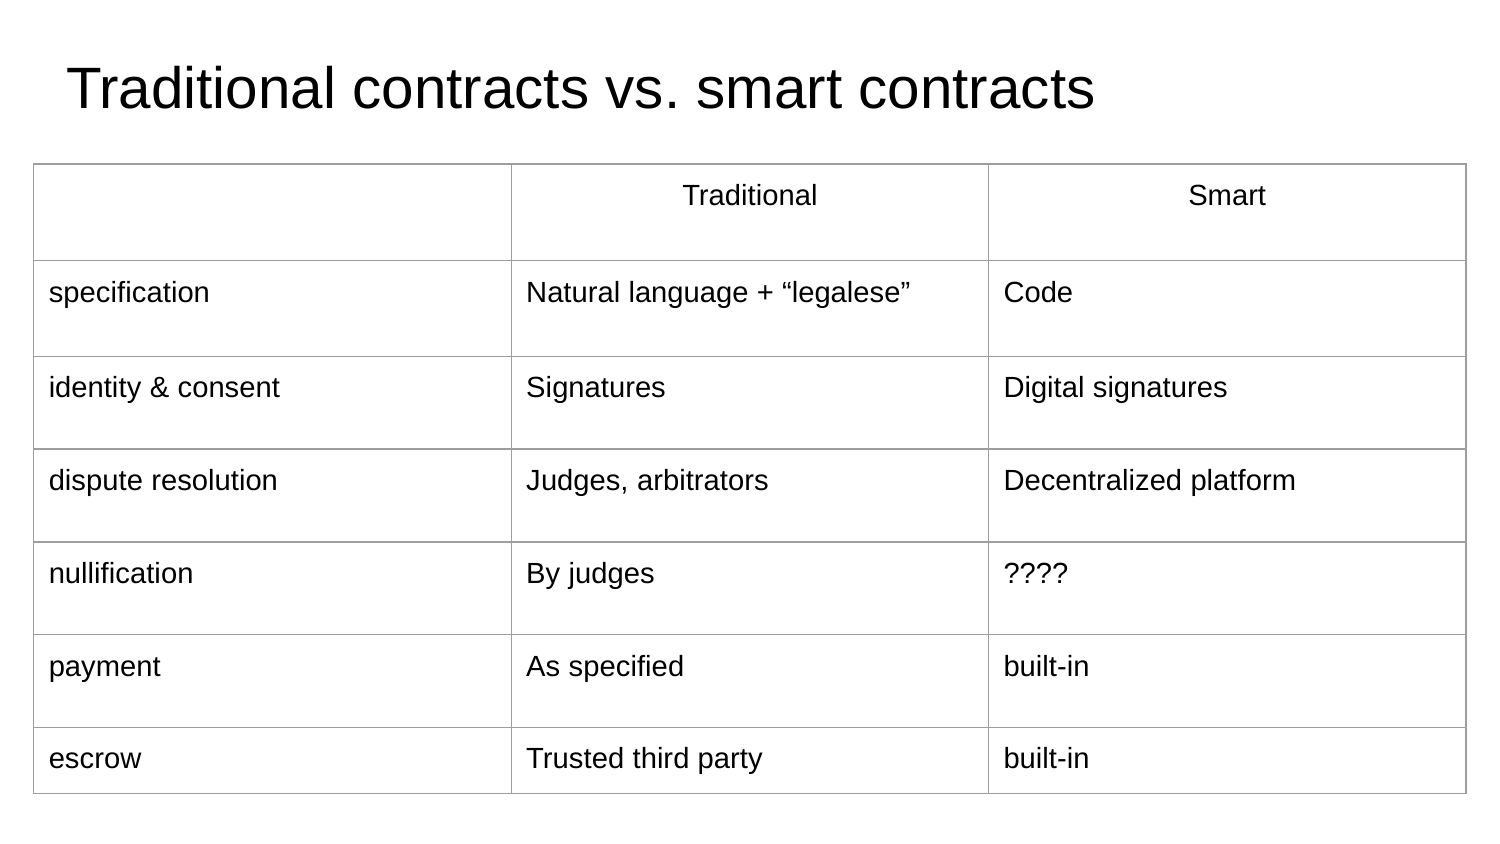

# Traditional contracts vs. smart contracts
|  | Traditional | Smart |
| --- | --- | --- |
| specification | Natural language + “legalese” | Code |
| identity & consent | Signatures | Digital signatures |
| dispute resolution | Judges, arbitrators | Decentralized platform |
| nullification | By judges | ???? |
| payment | As specified | built-in |
| escrow | Trusted third party | built-in |